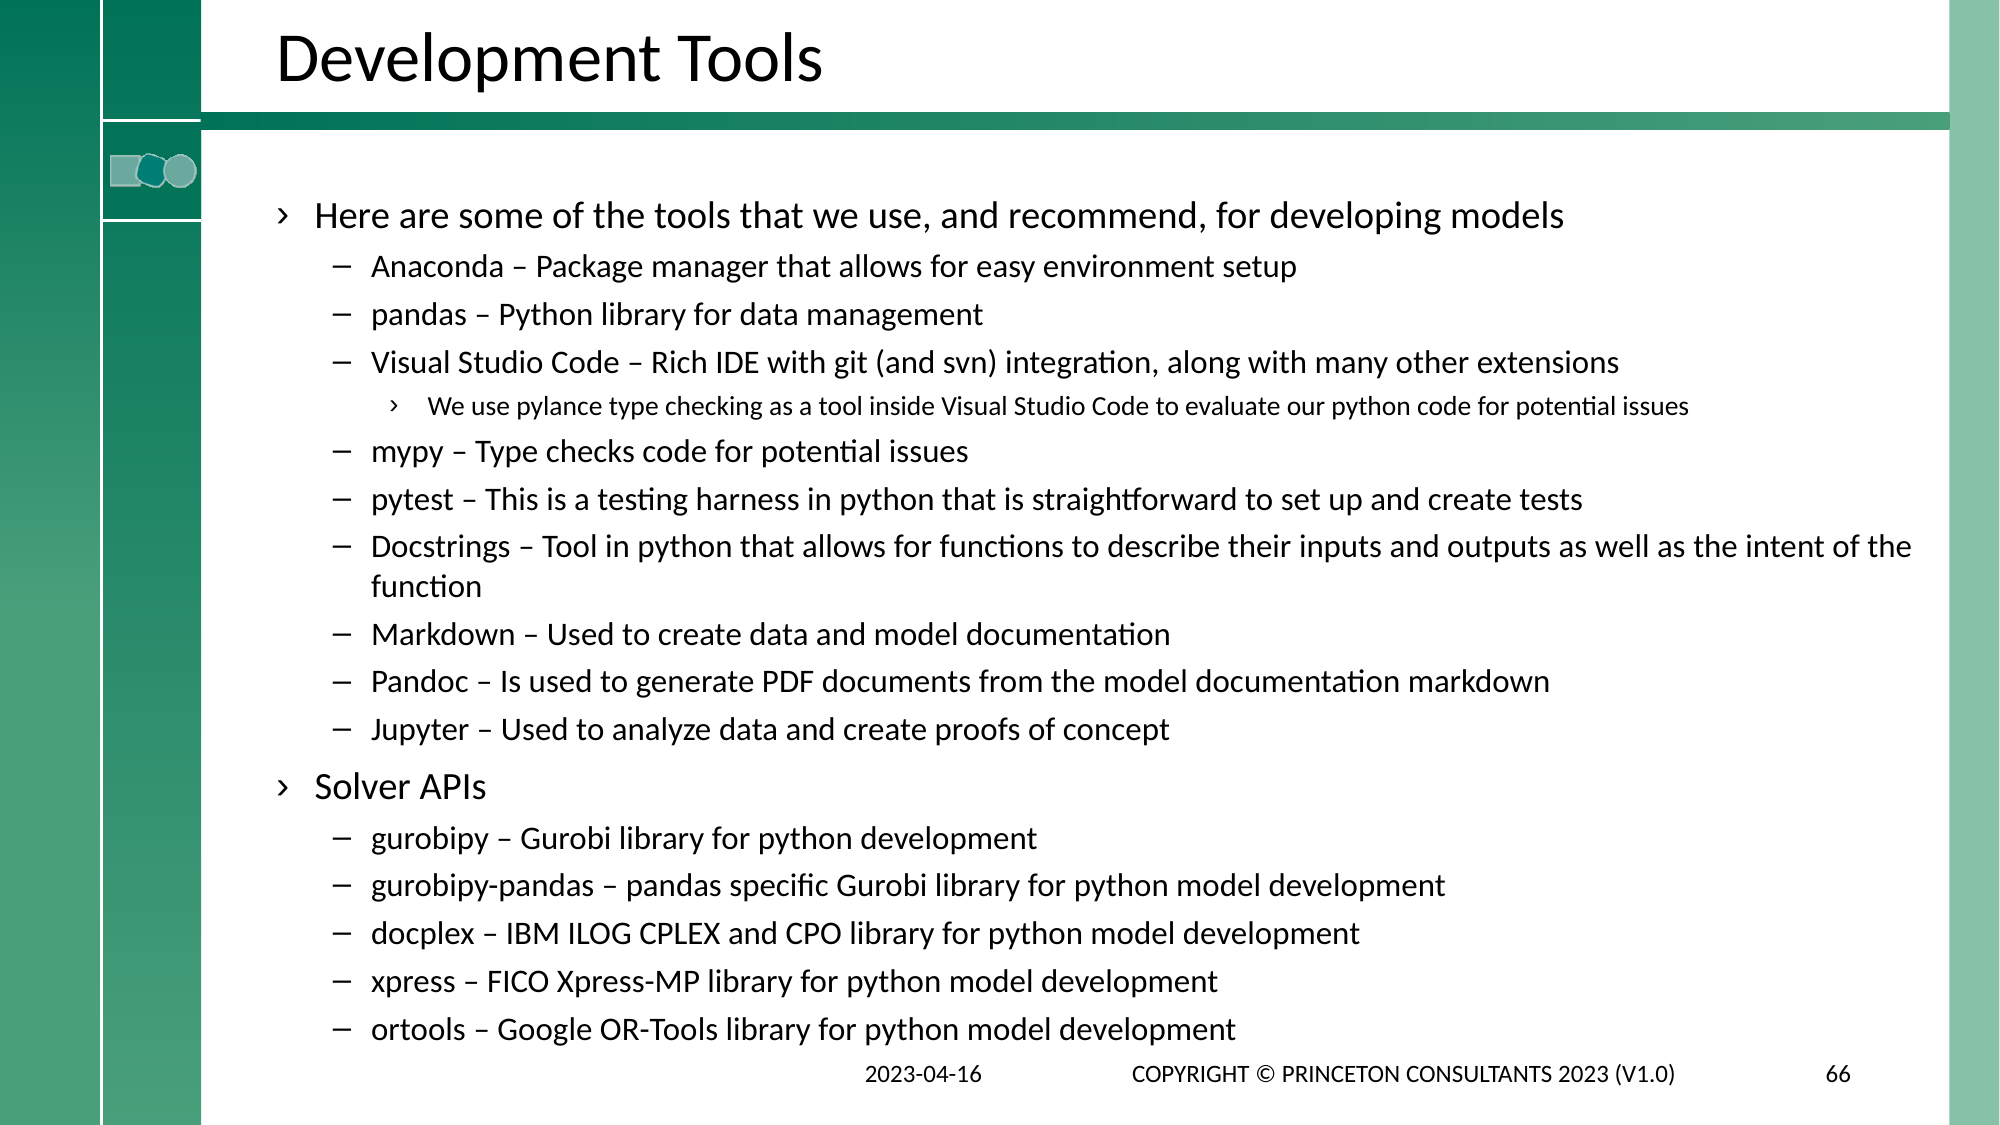

# Development Tools
Here are some of the tools that we use, and recommend, for developing models
Anaconda – Package manager that allows for easy environment setup
pandas – Python library for data management
Visual Studio Code – Rich IDE with git (and svn) integration, along with many other extensions
We use pylance type checking as a tool inside Visual Studio Code to evaluate our python code for potential issues
mypy – Type checks code for potential issues
pytest – This is a testing harness in python that is straightforward to set up and create tests
Docstrings – Tool in python that allows for functions to describe their inputs and outputs as well as the intent of the function
Markdown – Used to create data and model documentation
Pandoc – Is used to generate PDF documents from the model documentation markdown
Jupyter – Used to analyze data and create proofs of concept
Solver APIs
gurobipy – Gurobi library for python development
gurobipy-pandas – pandas specific Gurobi library for python model development
docplex – IBM ILOG CPLEX and CPO library for python model development
xpress – FICO Xpress-MP library for python model development
ortools – Google OR-Tools library for python model development
2023-04-16
Copyright © Princeton Consultants 2023 (V1.0)
66